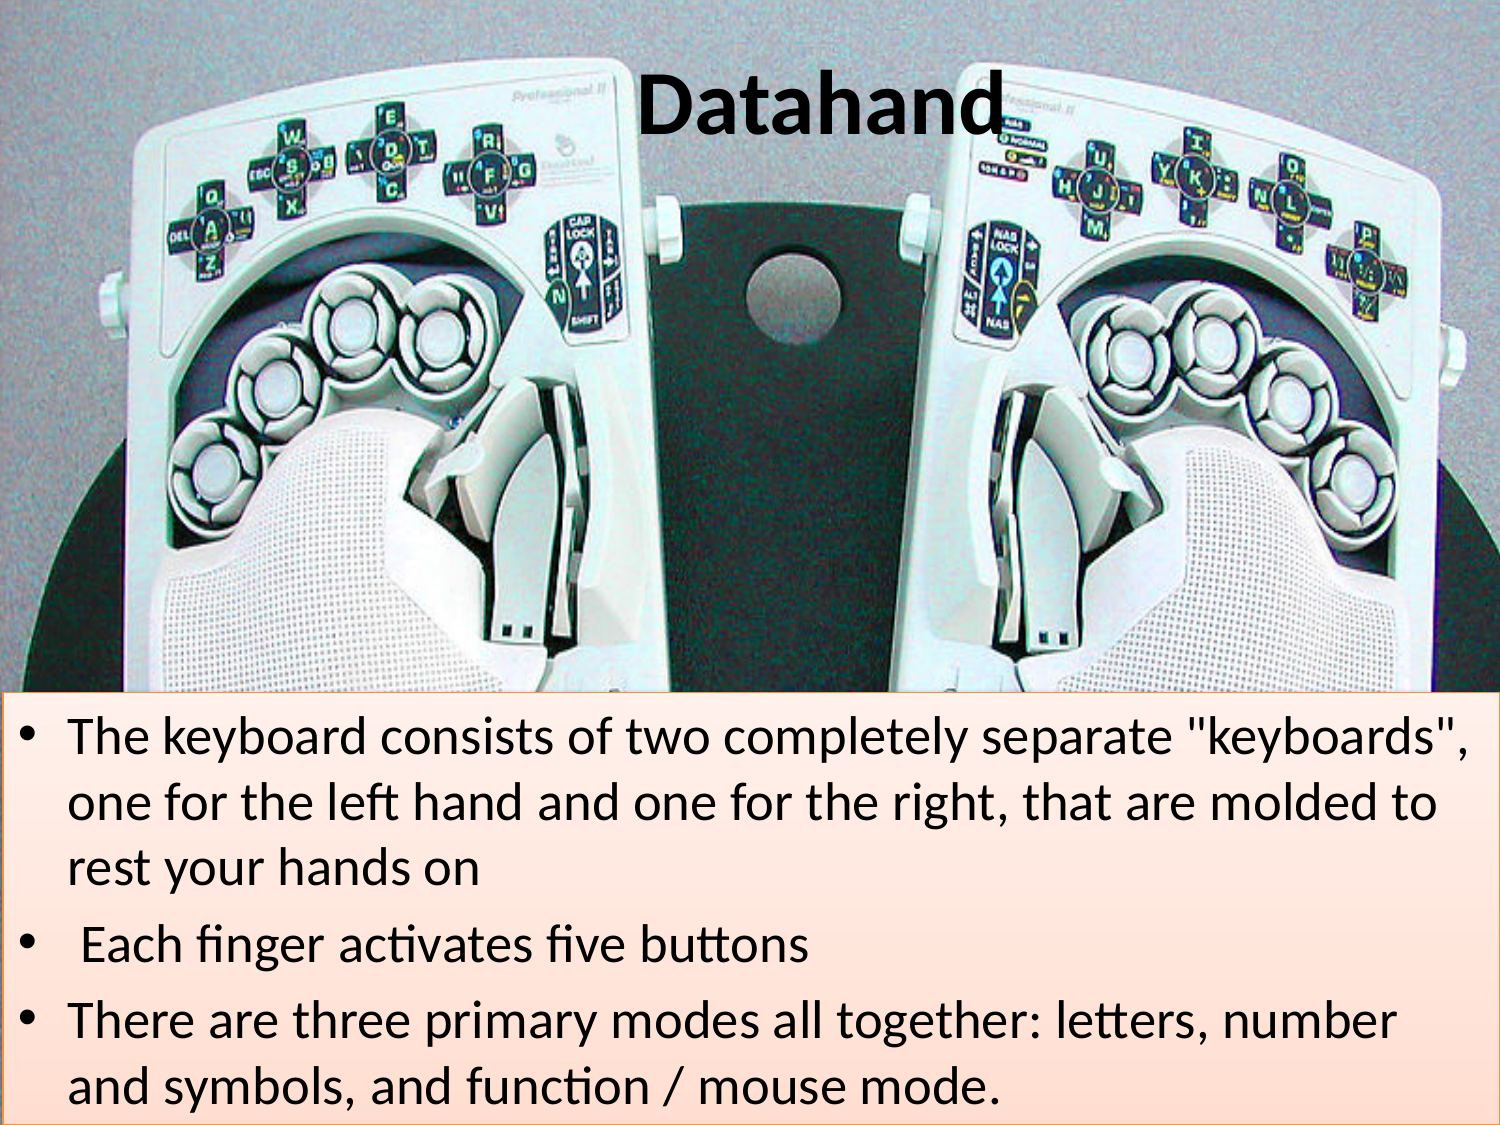

# Datahand
The keyboard consists of two completely separate "keyboards", one for the left hand and one for the right, that are molded to rest your hands on
 Each finger activates five buttons
There are three primary modes all together: letters, number and symbols, and function / mouse mode.